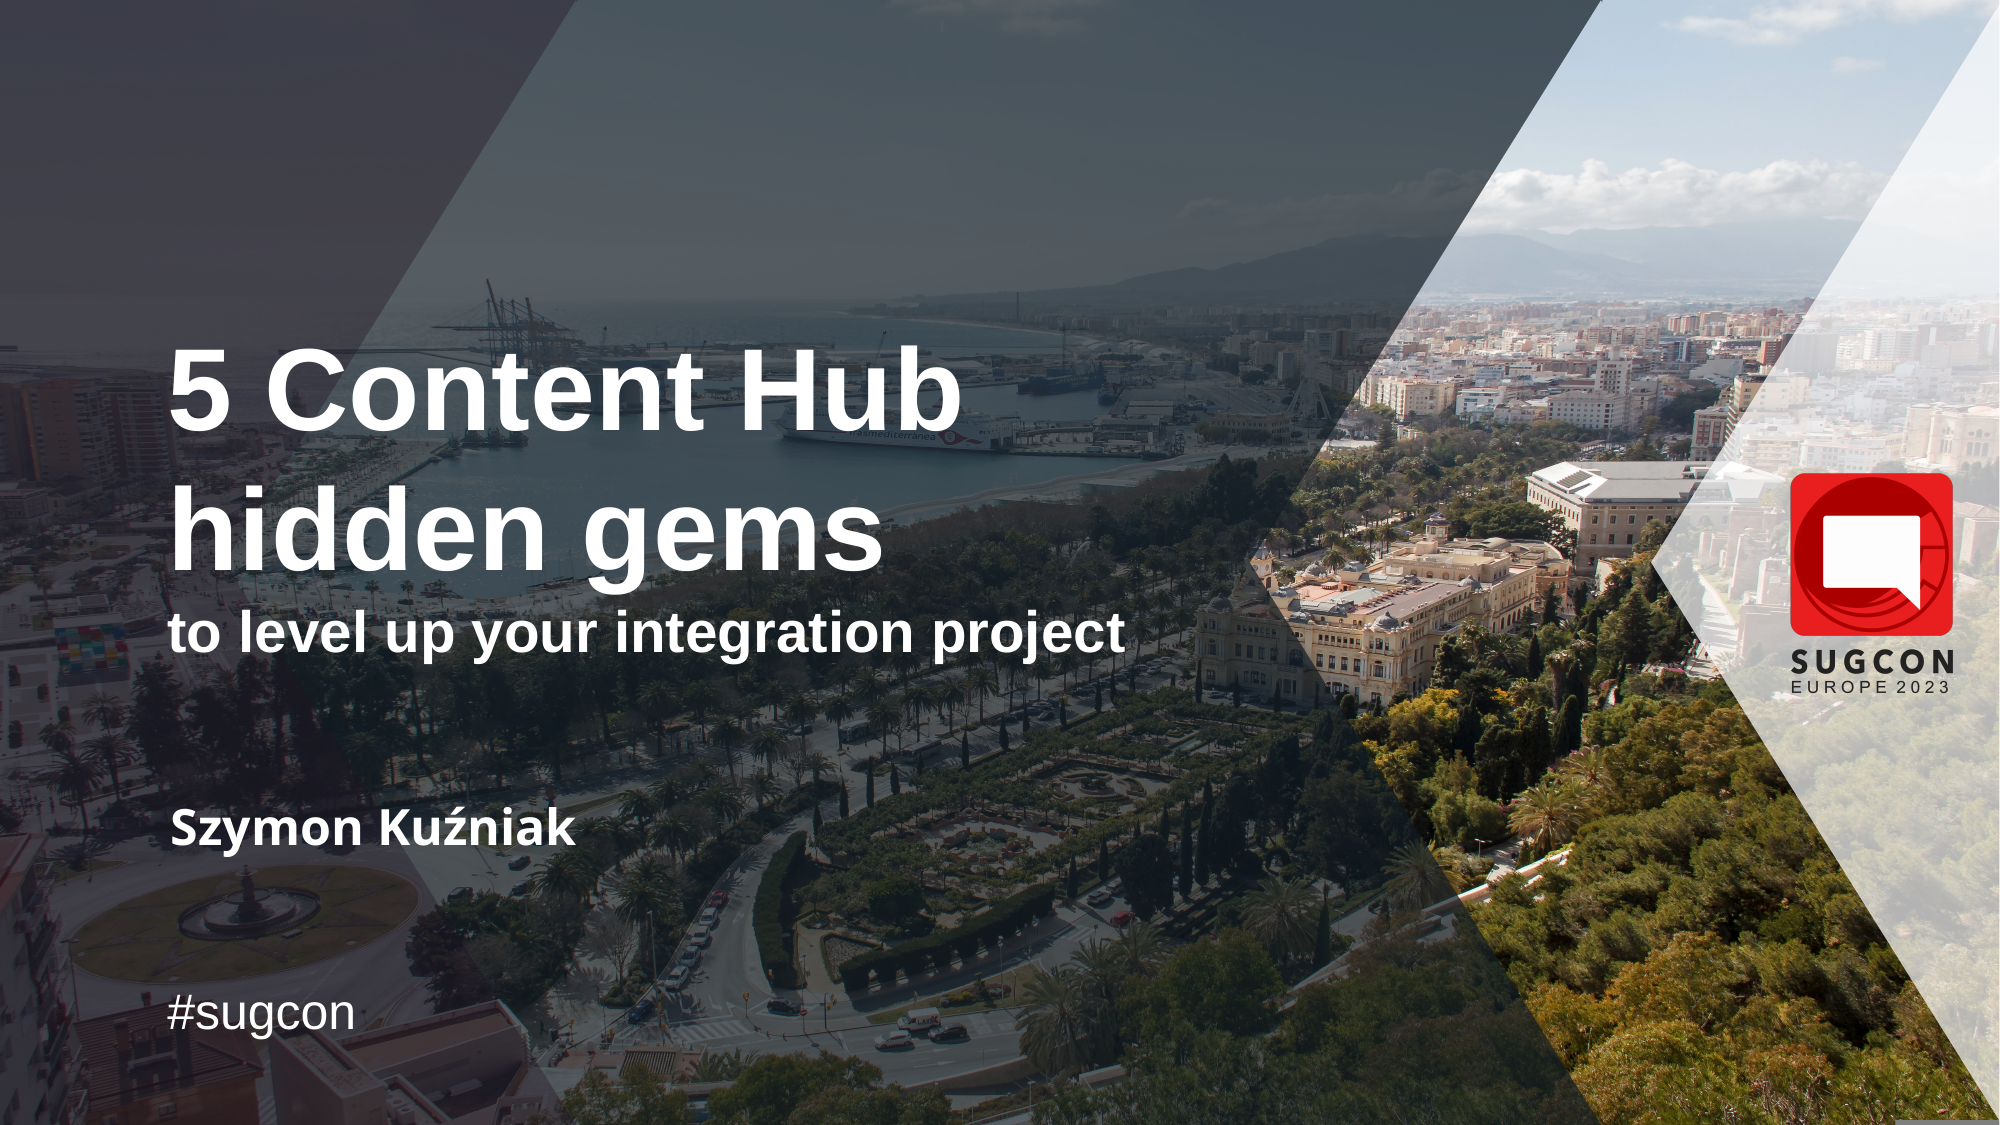

# 5 Content Hub hidden gems to level up your integration project
Szymon Kuźniak
#sugcon